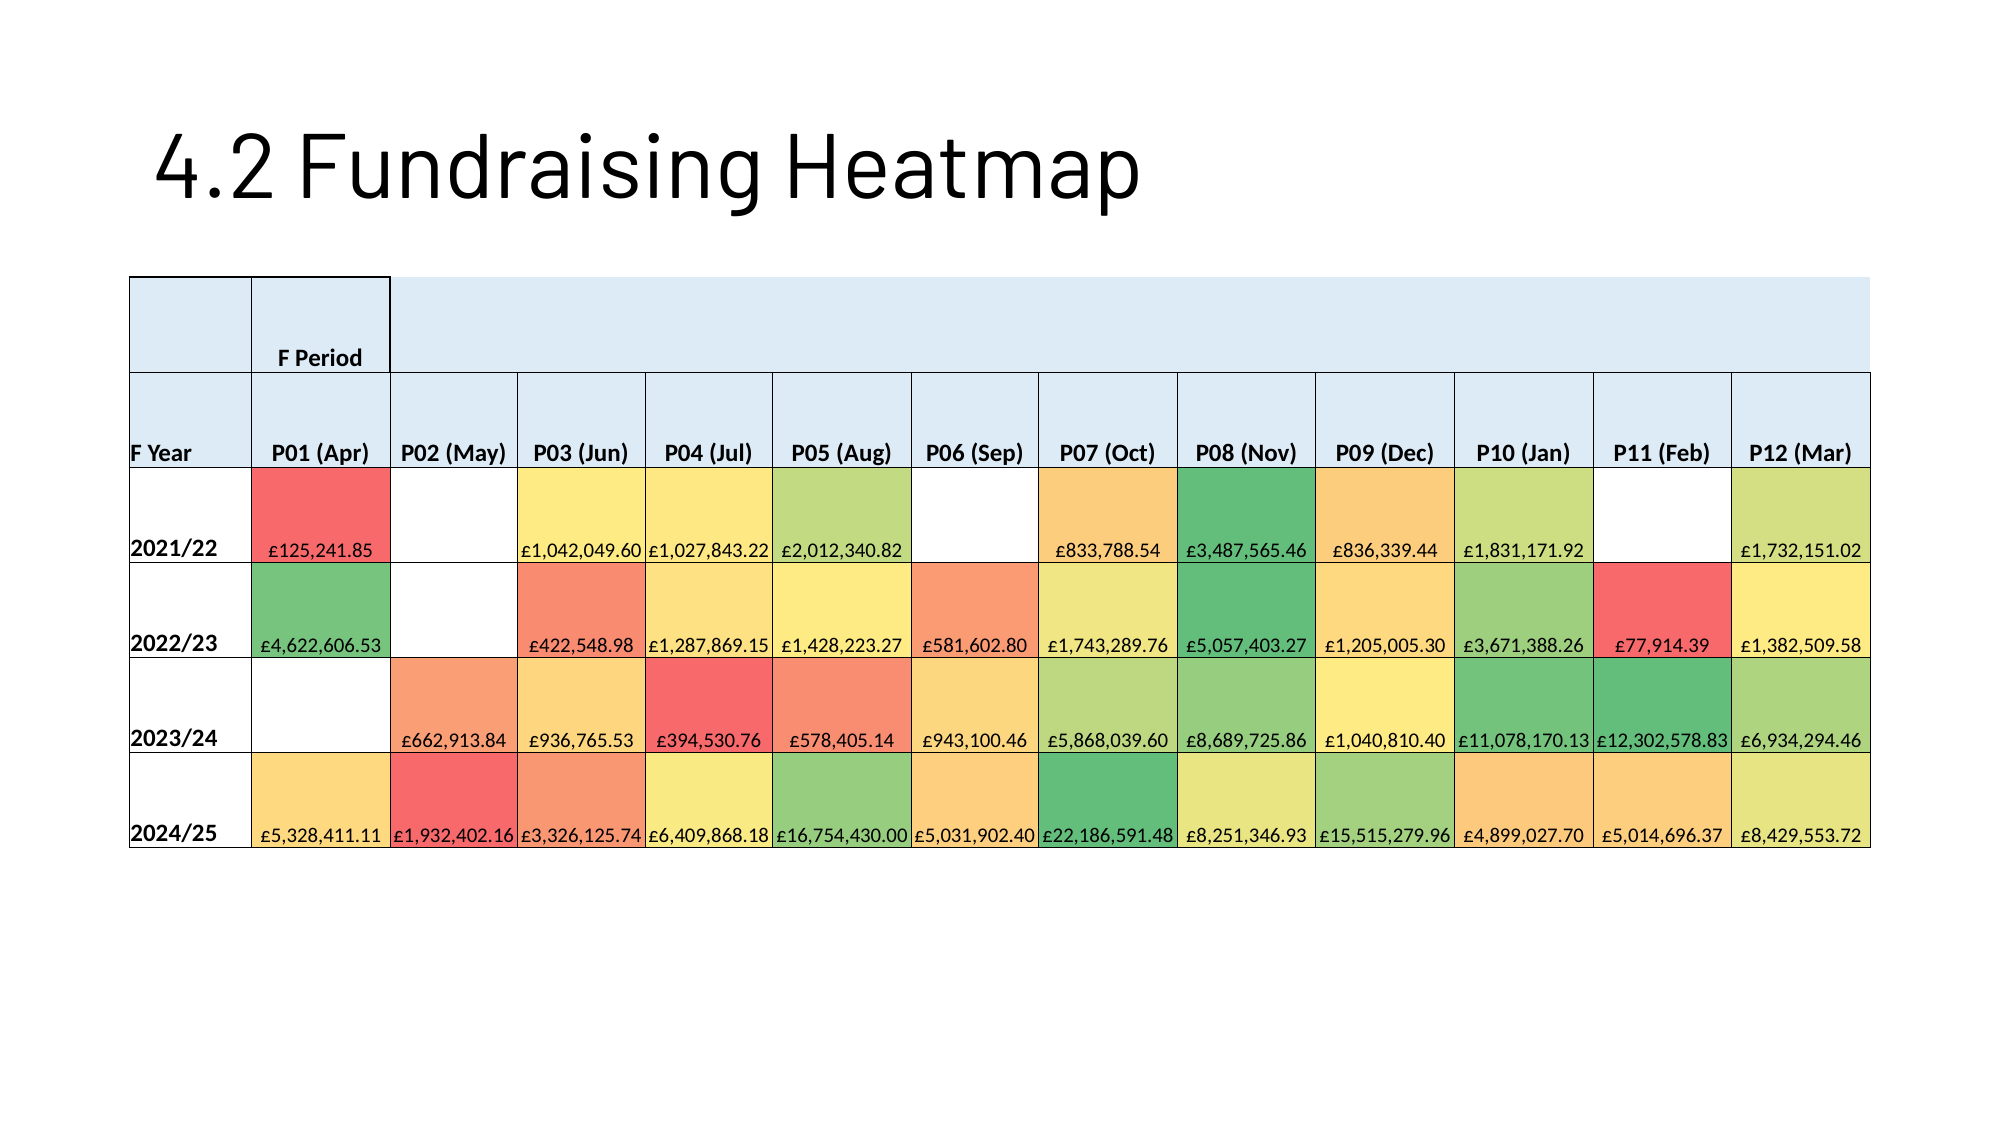

# 4.2 Fundraising Heatmap
|  | F Period |  |  |  |  |  |  |  |  |  |  |  |
| --- | --- | --- | --- | --- | --- | --- | --- | --- | --- | --- | --- | --- |
| F Year | P01 (Apr) | P02 (May) | P03 (Jun) | P04 (Jul) | P05 (Aug) | P06 (Sep) | P07 (Oct) | P08 (Nov) | P09 (Dec) | P10 (Jan) | P11 (Feb) | P12 (Mar) |
| 2021/22 | £125,241.85 |  | £1,042,049.60 | £1,027,843.22 | £2,012,340.82 |  | £833,788.54 | £3,487,565.46 | £836,339.44 | £1,831,171.92 |  | £1,732,151.02 |
| 2022/23 | £4,622,606.53 |  | £422,548.98 | £1,287,869.15 | £1,428,223.27 | £581,602.80 | £1,743,289.76 | £5,057,403.27 | £1,205,005.30 | £3,671,388.26 | £77,914.39 | £1,382,509.58 |
| 2023/24 |  | £662,913.84 | £936,765.53 | £394,530.76 | £578,405.14 | £943,100.46 | £5,868,039.60 | £8,689,725.86 | £1,040,810.40 | £11,078,170.13 | £12,302,578.83 | £6,934,294.46 |
| 2024/25 | £5,328,411.11 | £1,932,402.16 | £3,326,125.74 | £6,409,868.18 | £16,754,430.00 | £5,031,902.40 | £22,186,591.48 | £8,251,346.93 | £15,515,279.96 | £4,899,027.70 | £5,014,696.37 | £8,429,553.72 |